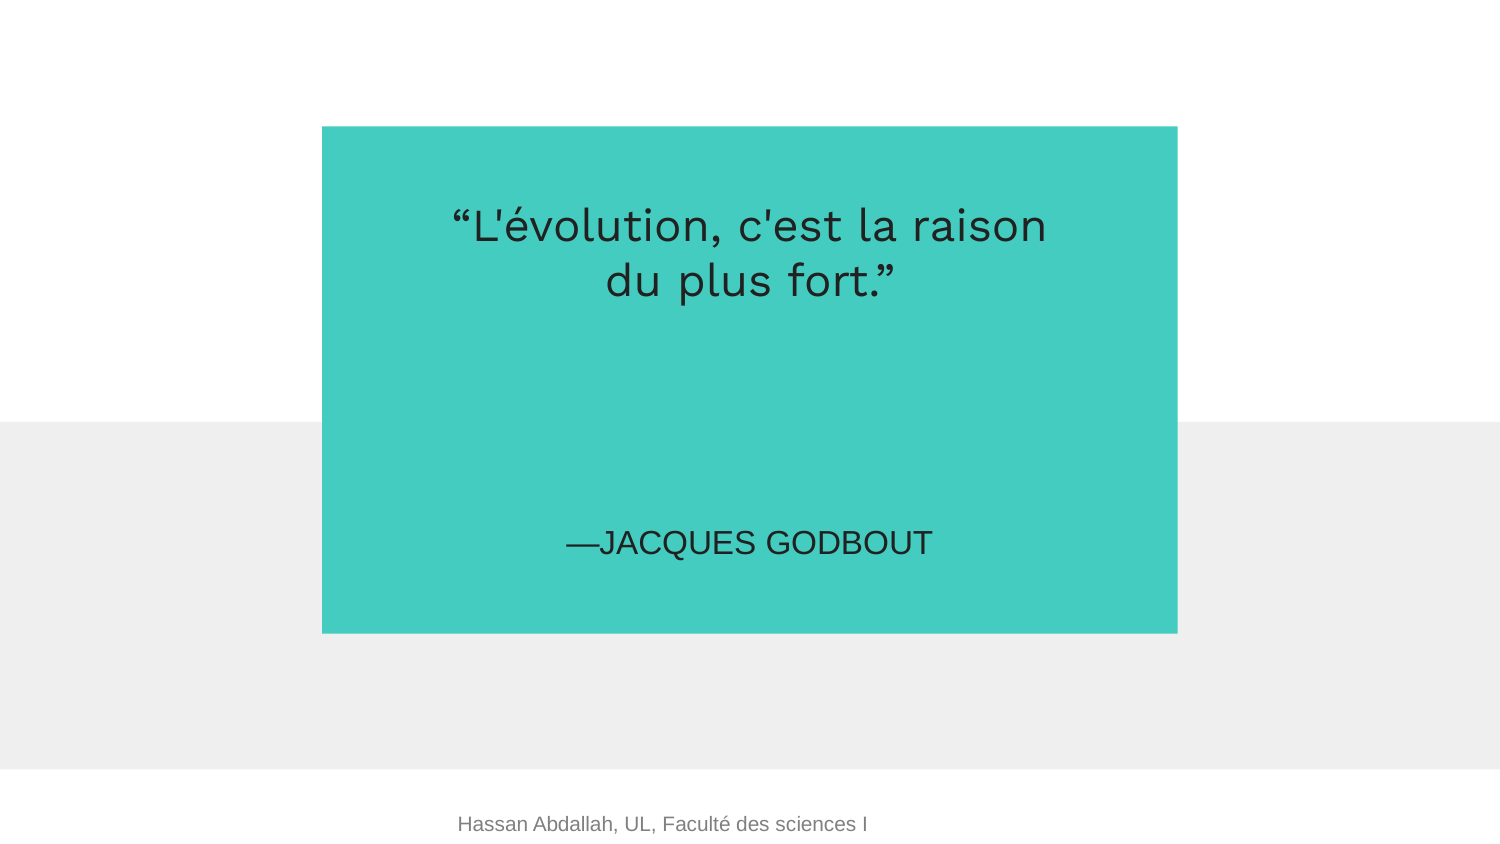

“L'évolution, c'est la raison du plus fort.”
# —JACQUES GODBOUT
Hassan Abdallah, UL, Faculté des sciences I